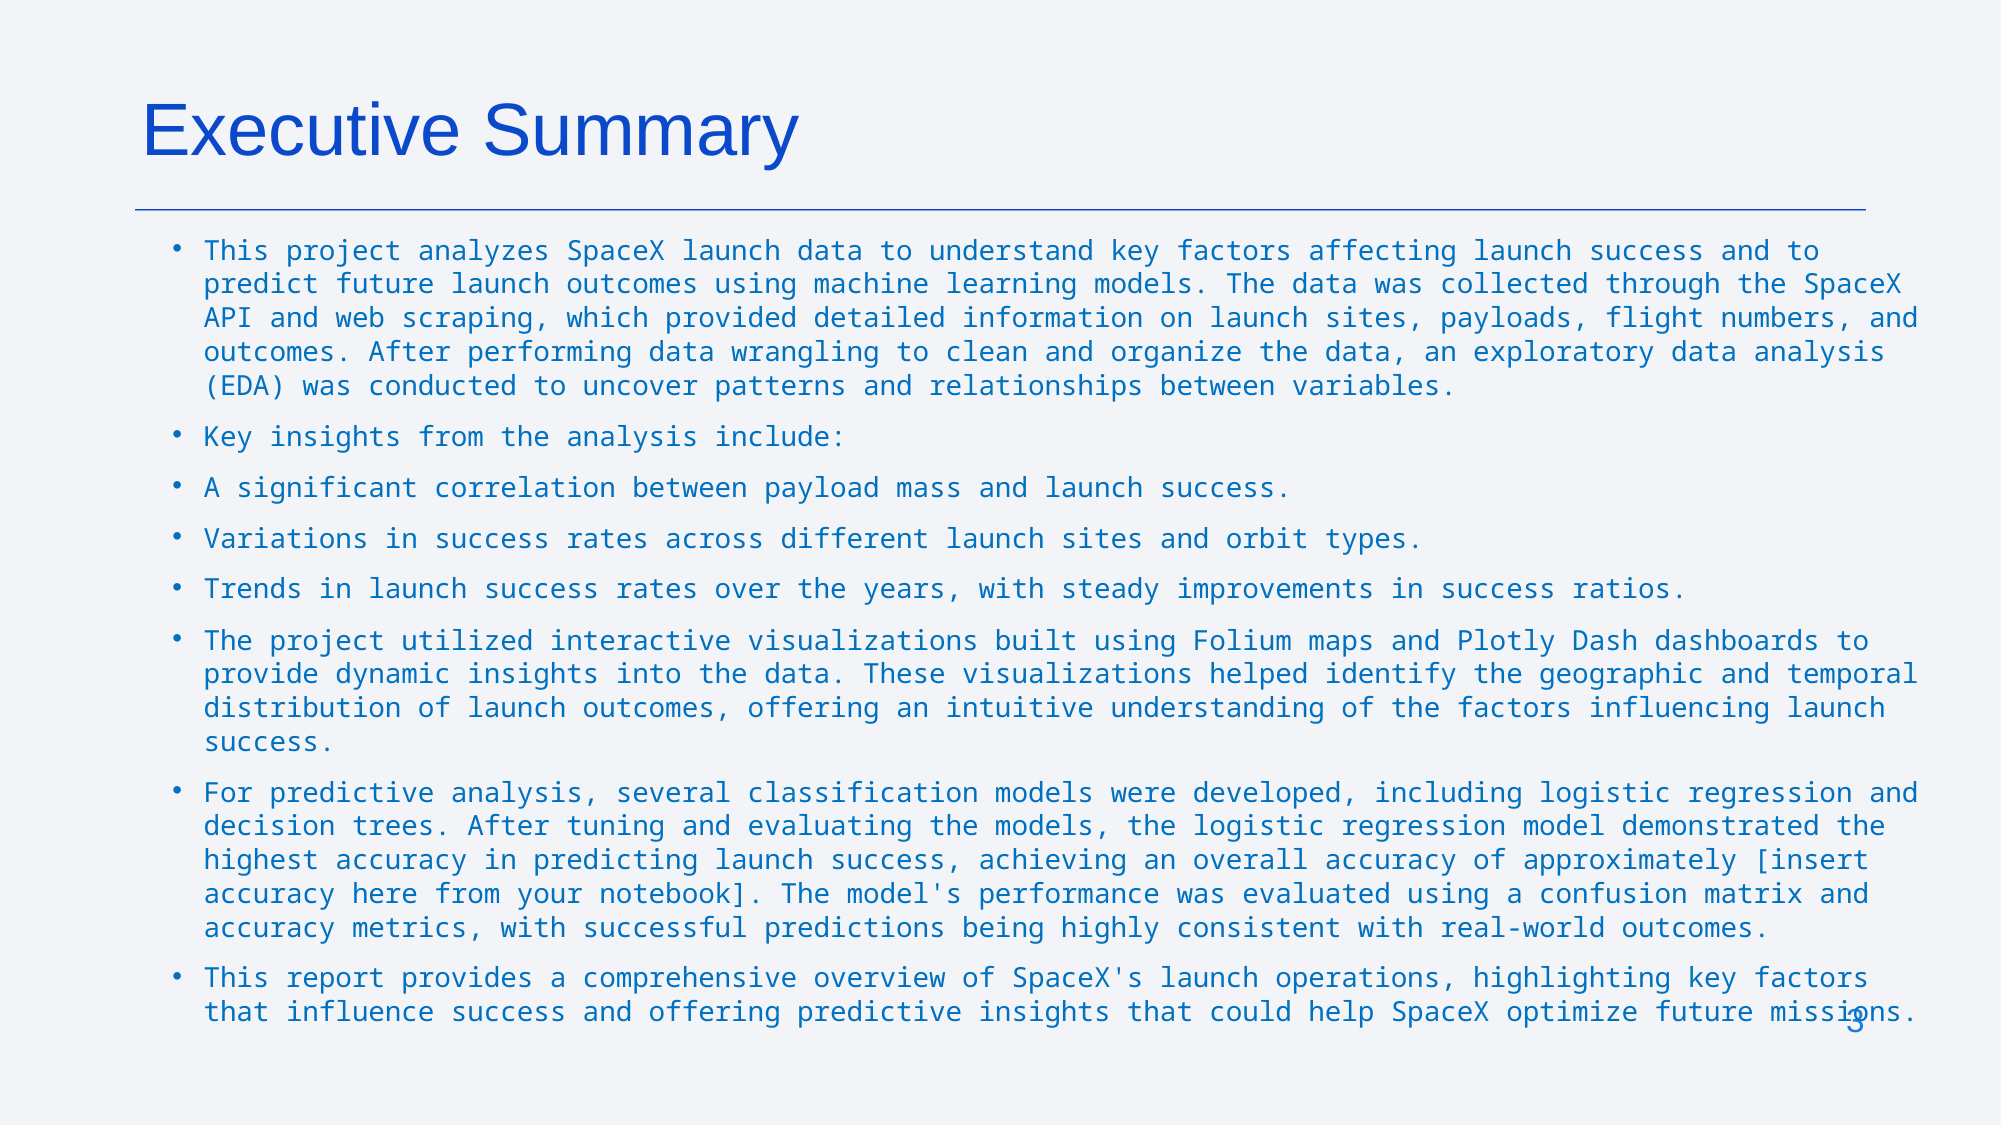

Executive Summary
This project analyzes SpaceX launch data to understand key factors affecting launch success and to predict future launch outcomes using machine learning models. The data was collected through the SpaceX API and web scraping, which provided detailed information on launch sites, payloads, flight numbers, and outcomes. After performing data wrangling to clean and organize the data, an exploratory data analysis (EDA) was conducted to uncover patterns and relationships between variables.
Key insights from the analysis include:
A significant correlation between payload mass and launch success.
Variations in success rates across different launch sites and orbit types.
Trends in launch success rates over the years, with steady improvements in success ratios.
The project utilized interactive visualizations built using Folium maps and Plotly Dash dashboards to provide dynamic insights into the data. These visualizations helped identify the geographic and temporal distribution of launch outcomes, offering an intuitive understanding of the factors influencing launch success.
For predictive analysis, several classification models were developed, including logistic regression and decision trees. After tuning and evaluating the models, the logistic regression model demonstrated the highest accuracy in predicting launch success, achieving an overall accuracy of approximately [insert accuracy here from your notebook]. The model's performance was evaluated using a confusion matrix and accuracy metrics, with successful predictions being highly consistent with real-world outcomes.
This report provides a comprehensive overview of SpaceX's launch operations, highlighting key factors that influence success and offering predictive insights that could help SpaceX optimize future missions.
3